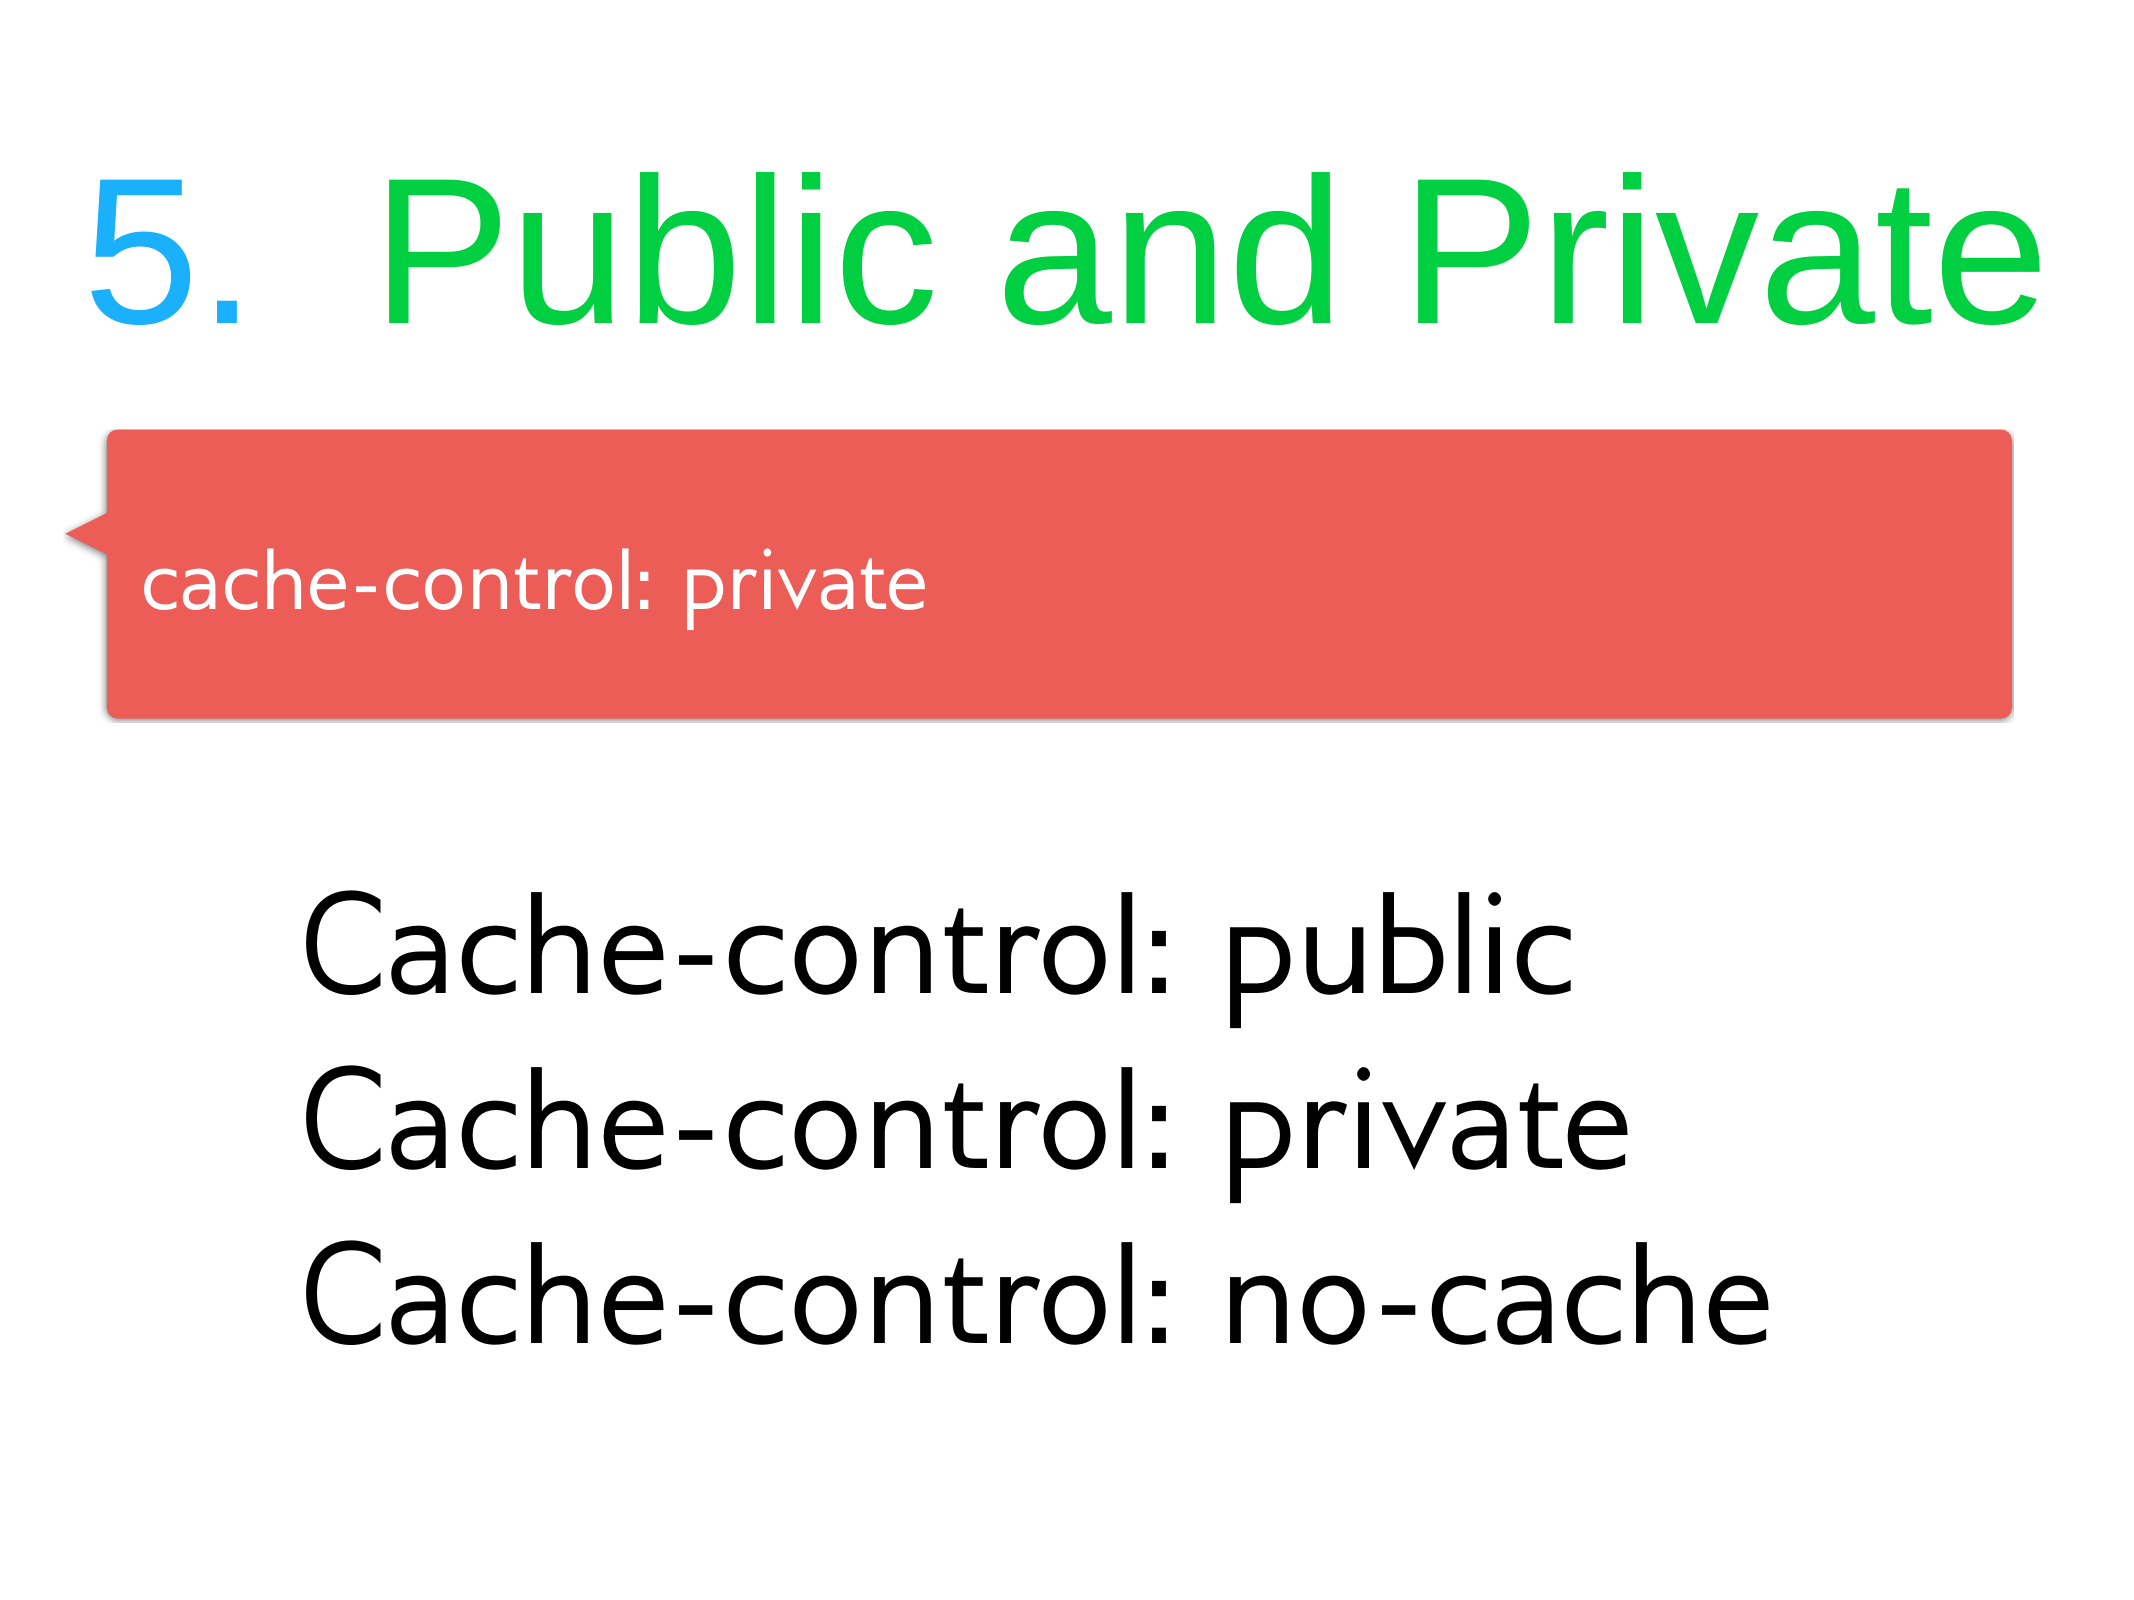

5.  Public and Private
cache-control: private
Cache-control: public
Cache-control: private
Cache-control: no-cache